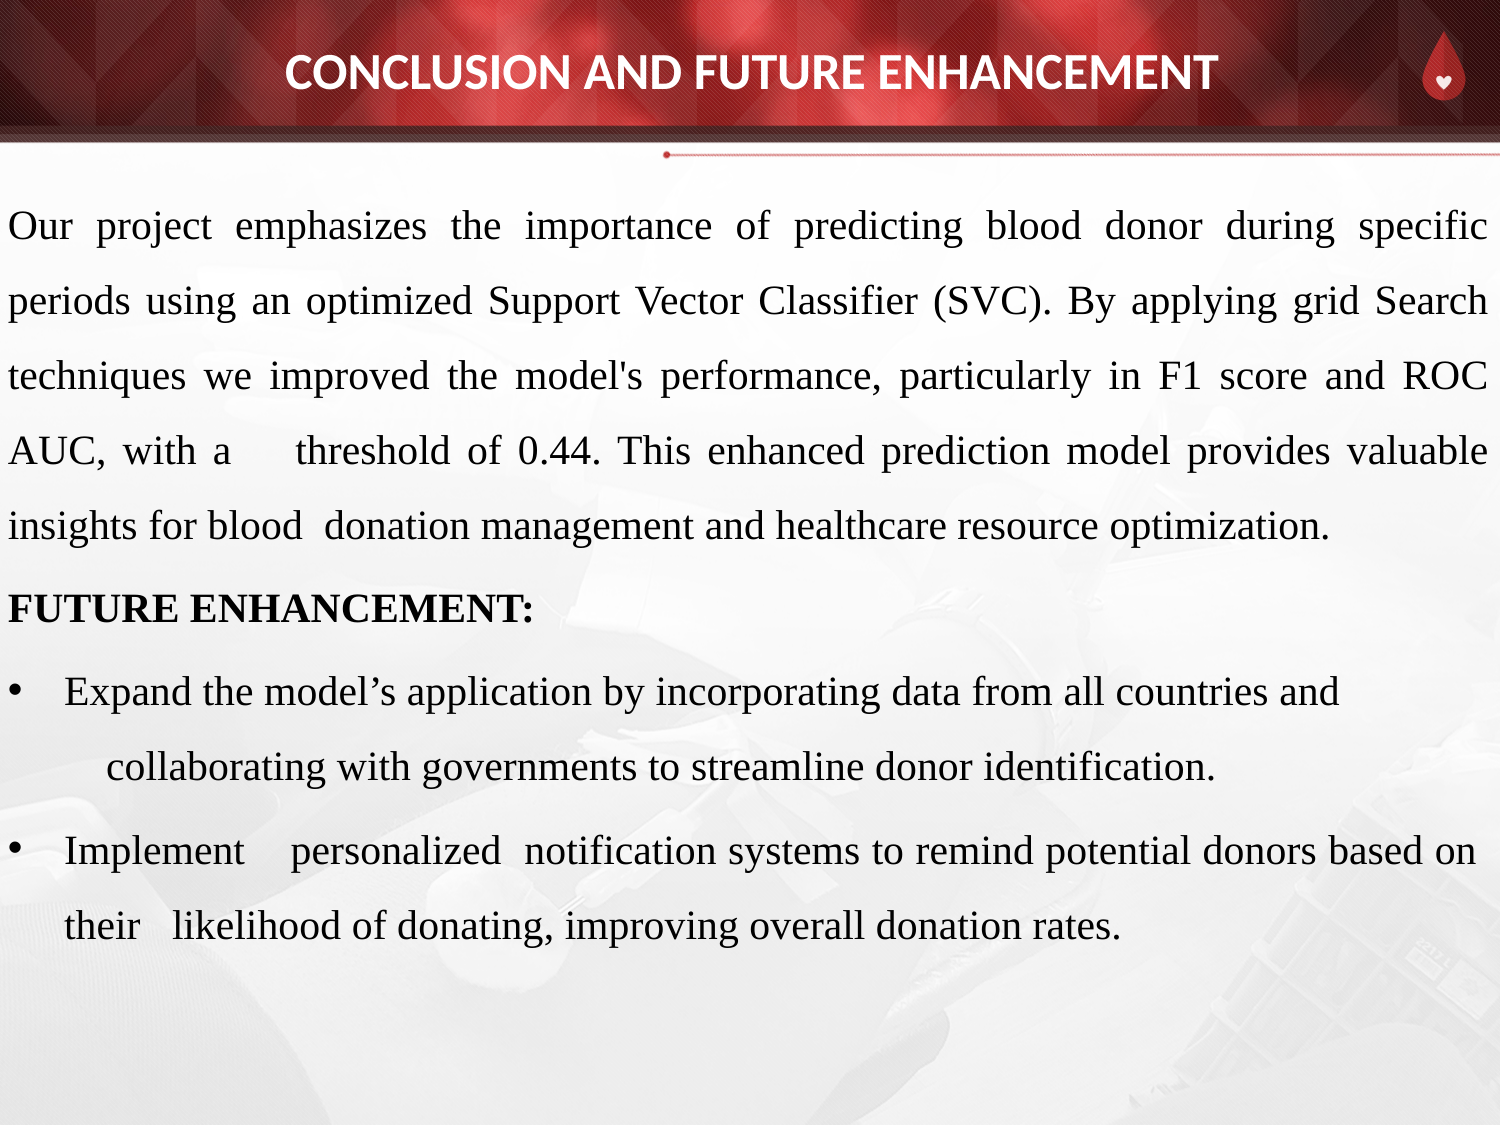

# CONCLUSION AND FUTURE ENHANCEMENT
Our project emphasizes the importance of predicting blood donor during specific periods using an optimized Support Vector Classifier (SVC). By applying grid Search techniques we improved the model's performance, particularly in F1 score and ROC AUC, with a    threshold of 0.44. This enhanced prediction model provides valuable insights for blood  donation management and healthcare resource optimization.
FUTURE ENHANCEMENT:
Expand the model’s application by incorporating data from all countries and                   collaborating with governments to streamline donor identification.
Implement    personalized  notification systems to remind potential donors based on  their   likelihood of donating, improving overall donation rates.